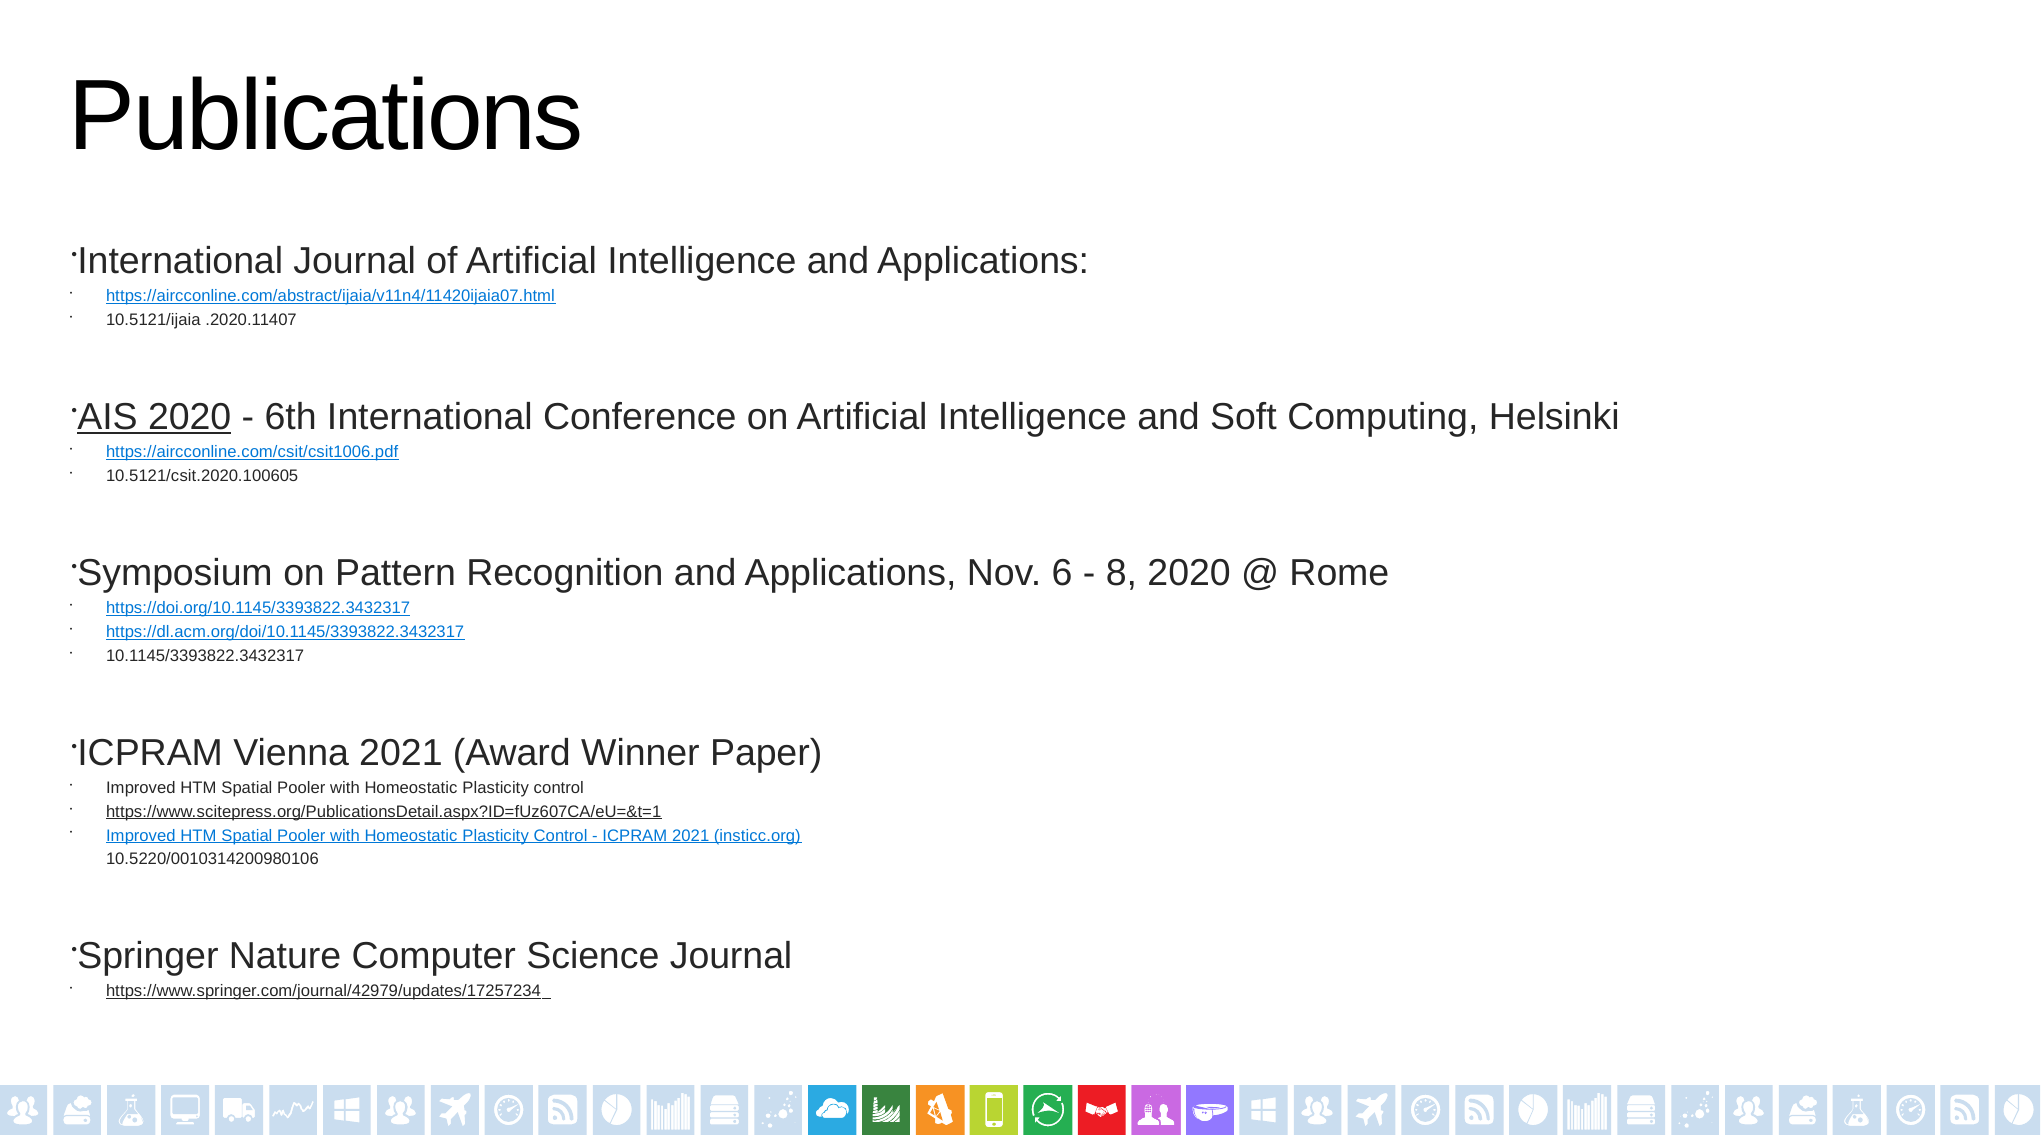

# Publications
International Journal of Artificial Intelligence and Applications:
https://aircconline.com/abstract/ijaia/v11n4/11420ijaia07.html
10.5121/ijaia .2020.11407

AIS 2020 - 6th International Conference on Artificial Intelligence and Soft Computing, Helsinki
https://aircconline.com/csit/csit1006.pdf
10.5121/csit.2020.100605

Symposium on Pattern Recognition and Applications, Nov. 6 - 8, 2020 @ Rome
https://doi.org/10.1145/3393822.3432317
https://dl.acm.org/doi/10.1145/3393822.3432317
10.1145/3393822.3432317

ICPRAM Vienna 2021 (Award Winner Paper)
Improved HTM Spatial Pooler with Homeostatic Plasticity control
https://www.scitepress.org/PublicationsDetail.aspx?ID=fUz607CA/eU=&t=1
Improved HTM Spatial Pooler with Homeostatic Plasticity Control - ICPRAM 2021 (insticc.org)
10.5220/0010314200980106

Springer Nature Computer Science Journal
https://www.springer.com/journal/42979/updates/17257234